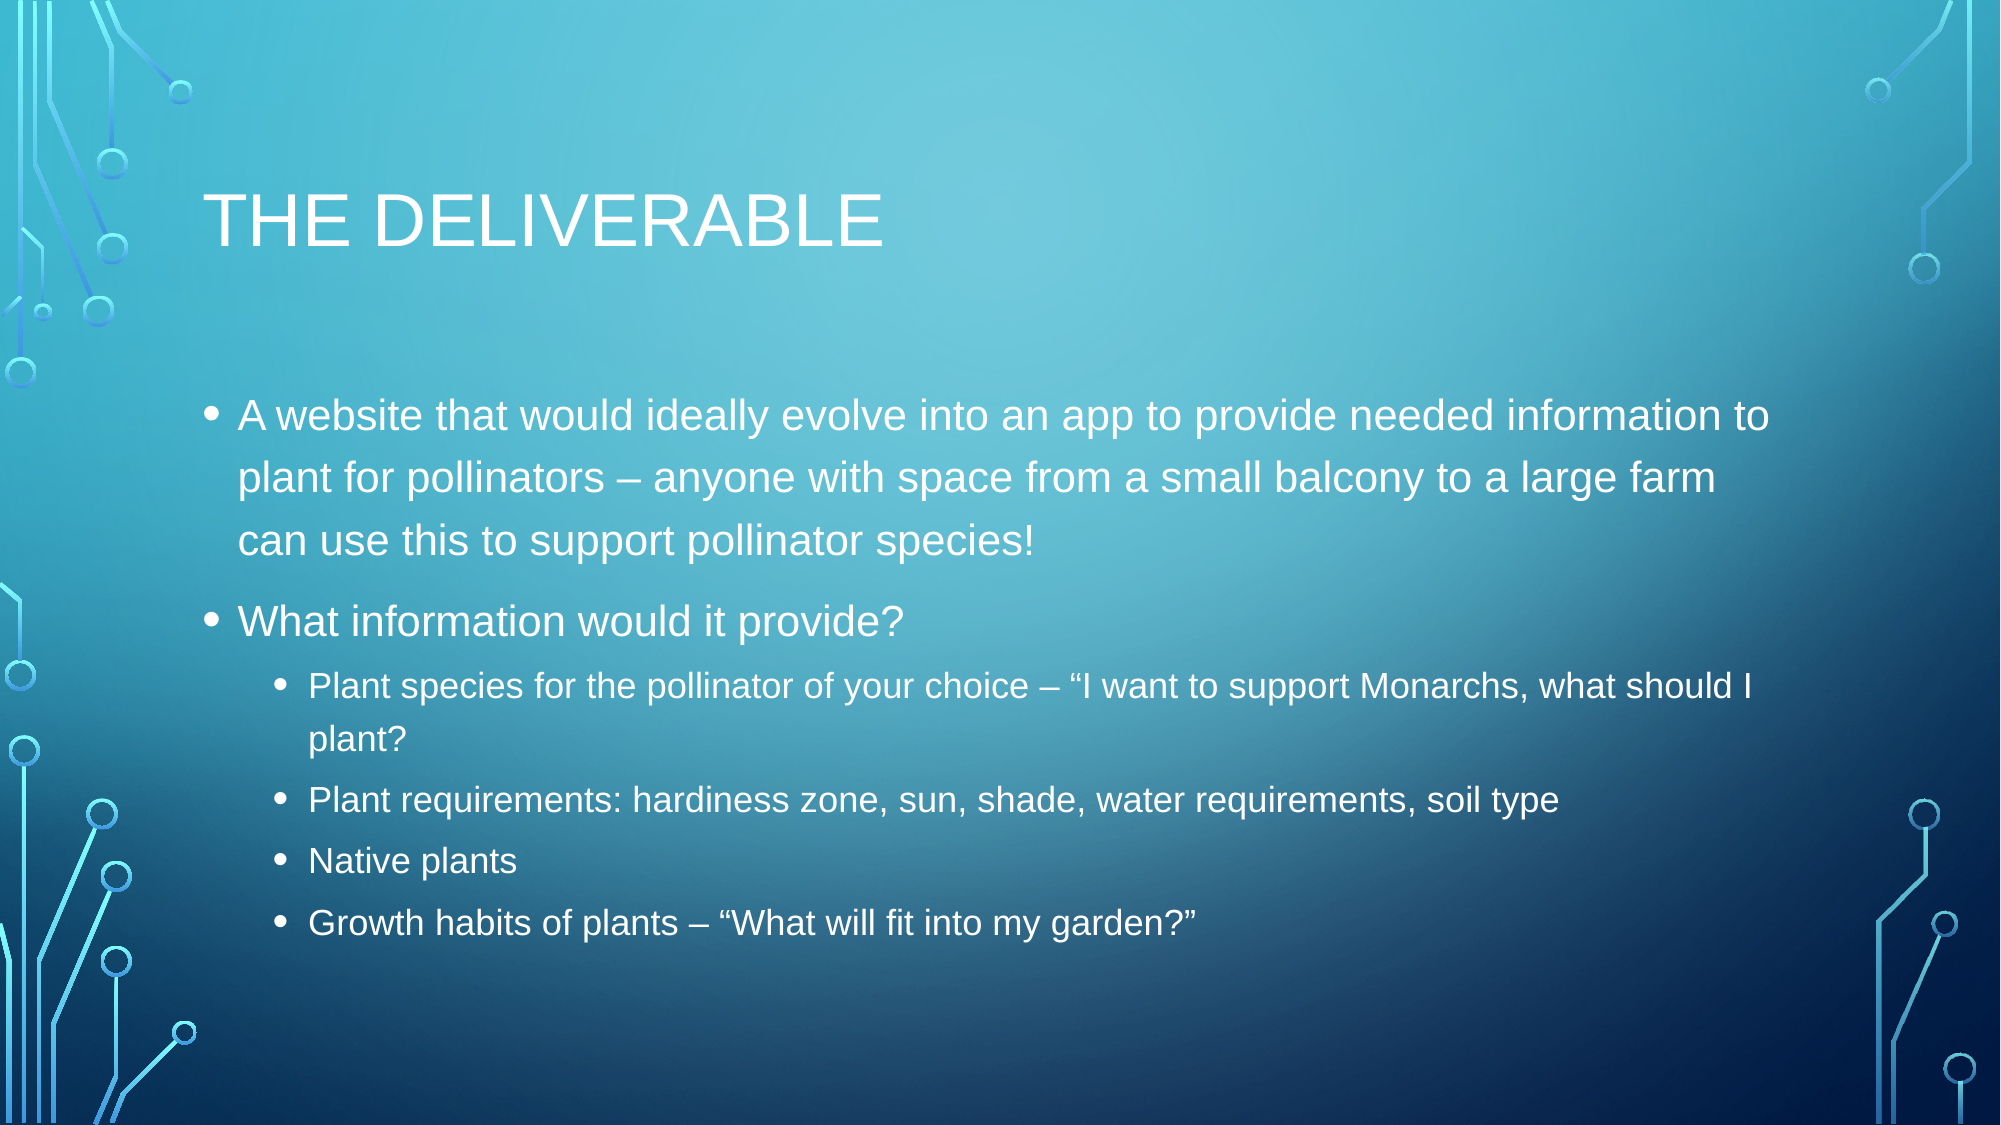

# The deliverable
A website that would ideally evolve into an app to provide needed information to plant for pollinators – anyone with space from a small balcony to a large farm can use this to support pollinator species!
What information would it provide?
Plant species for the pollinator of your choice – “I want to support Monarchs, what should I plant?
Plant requirements: hardiness zone, sun, shade, water requirements, soil type
Native plants
Growth habits of plants – “What will fit into my garden?”